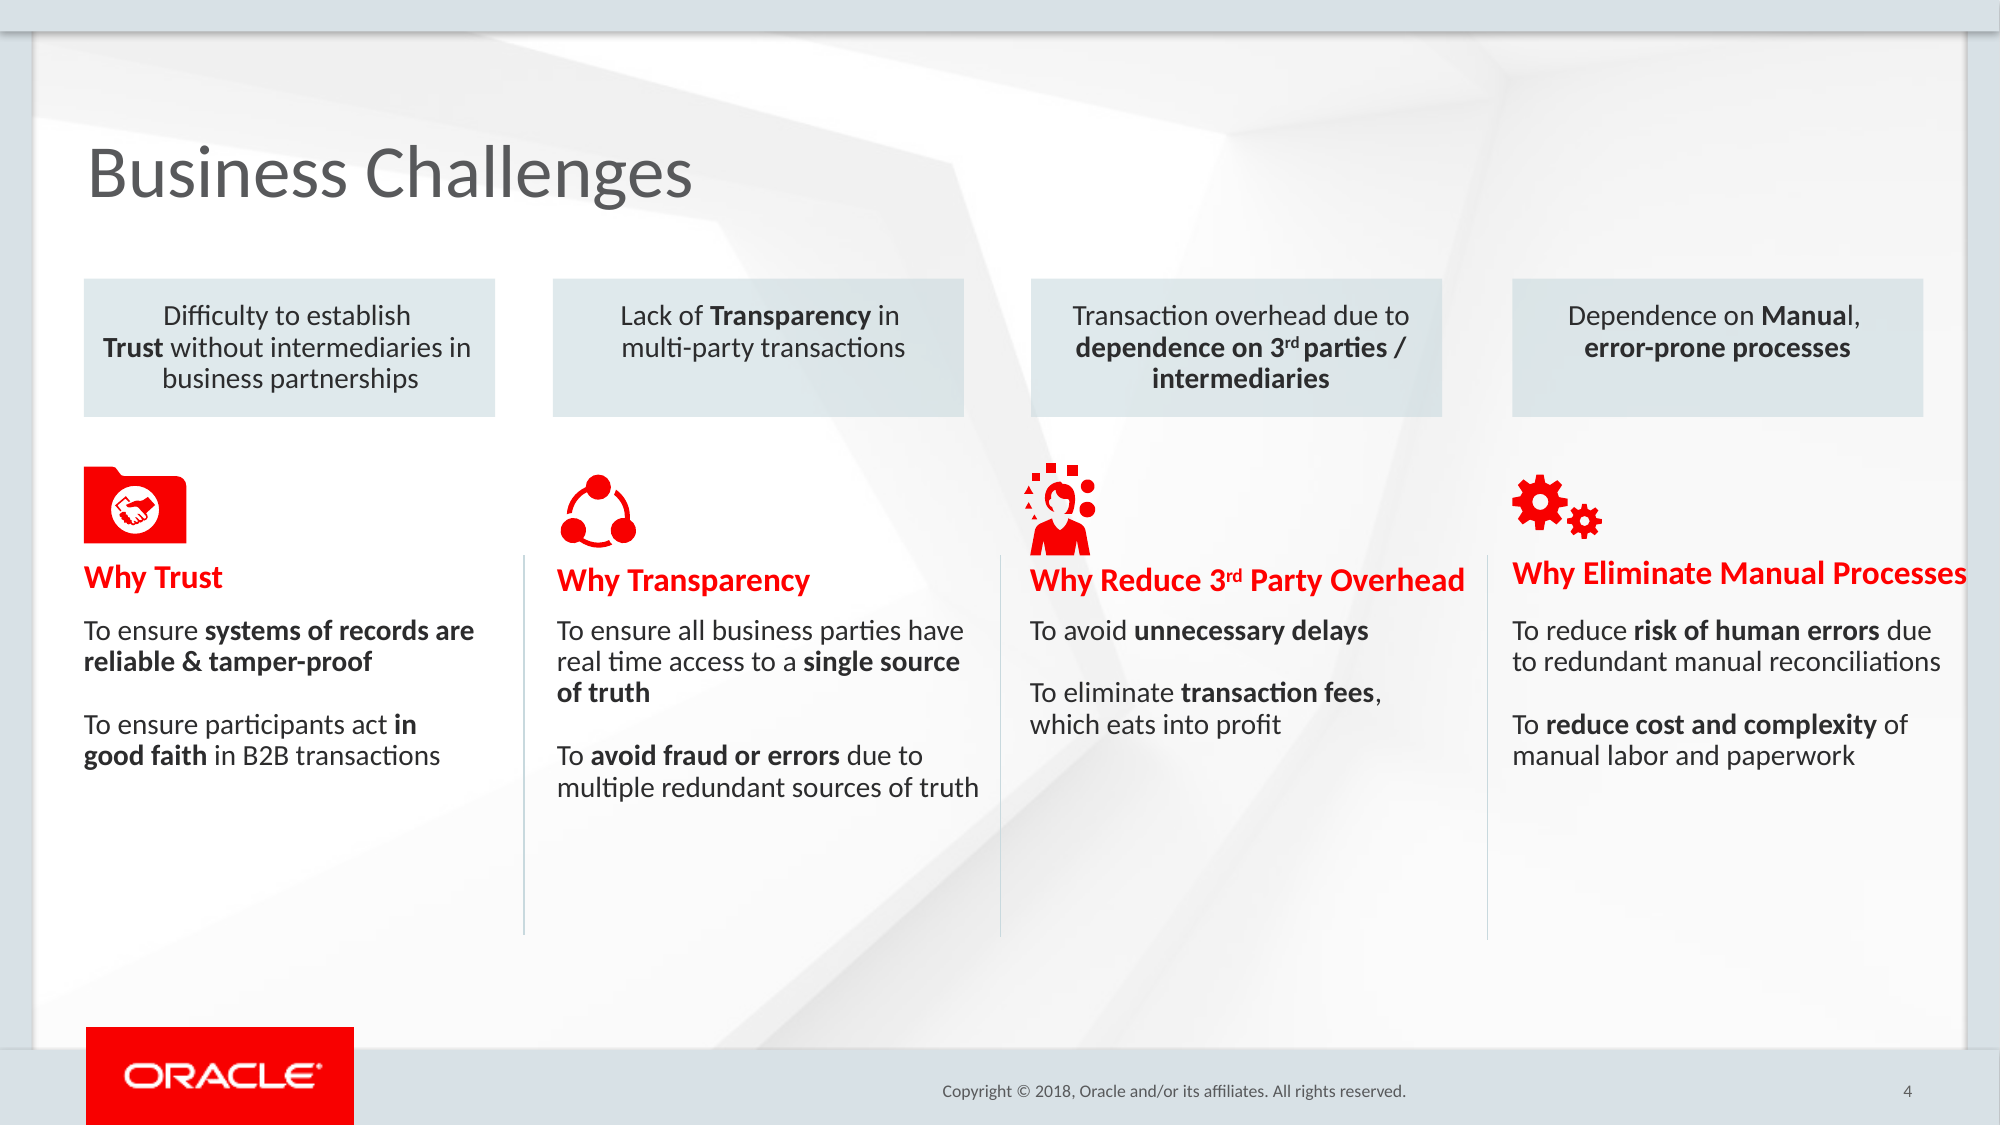

# Business Challenges

Difficulty to establish
Trust without intermediaries in
business partnerships
Lack of Transparency in
multi-party transactions
Transaction overhead due to dependence on 3rd parties / intermediaries
Dependence on Manual,
error-prone processes

Why Eliminate Manual Processes
Why Trust
Why Reduce 3rd Party Overhead
Why Transparency
To ensure systems of records are reliable & tamper-proof

To ensure participants act in good faith in B2B transactions

To ensure all business parties have real time access to a single source of truth

To avoid fraud or errors due to multiple redundant sources of truth

To avoid unnecessary delays

To eliminate transaction fees, which eats into profit

To reduce risk of human errors due to redundant manual reconciliations

To reduce cost and complexity of manual labor and paperwork

4